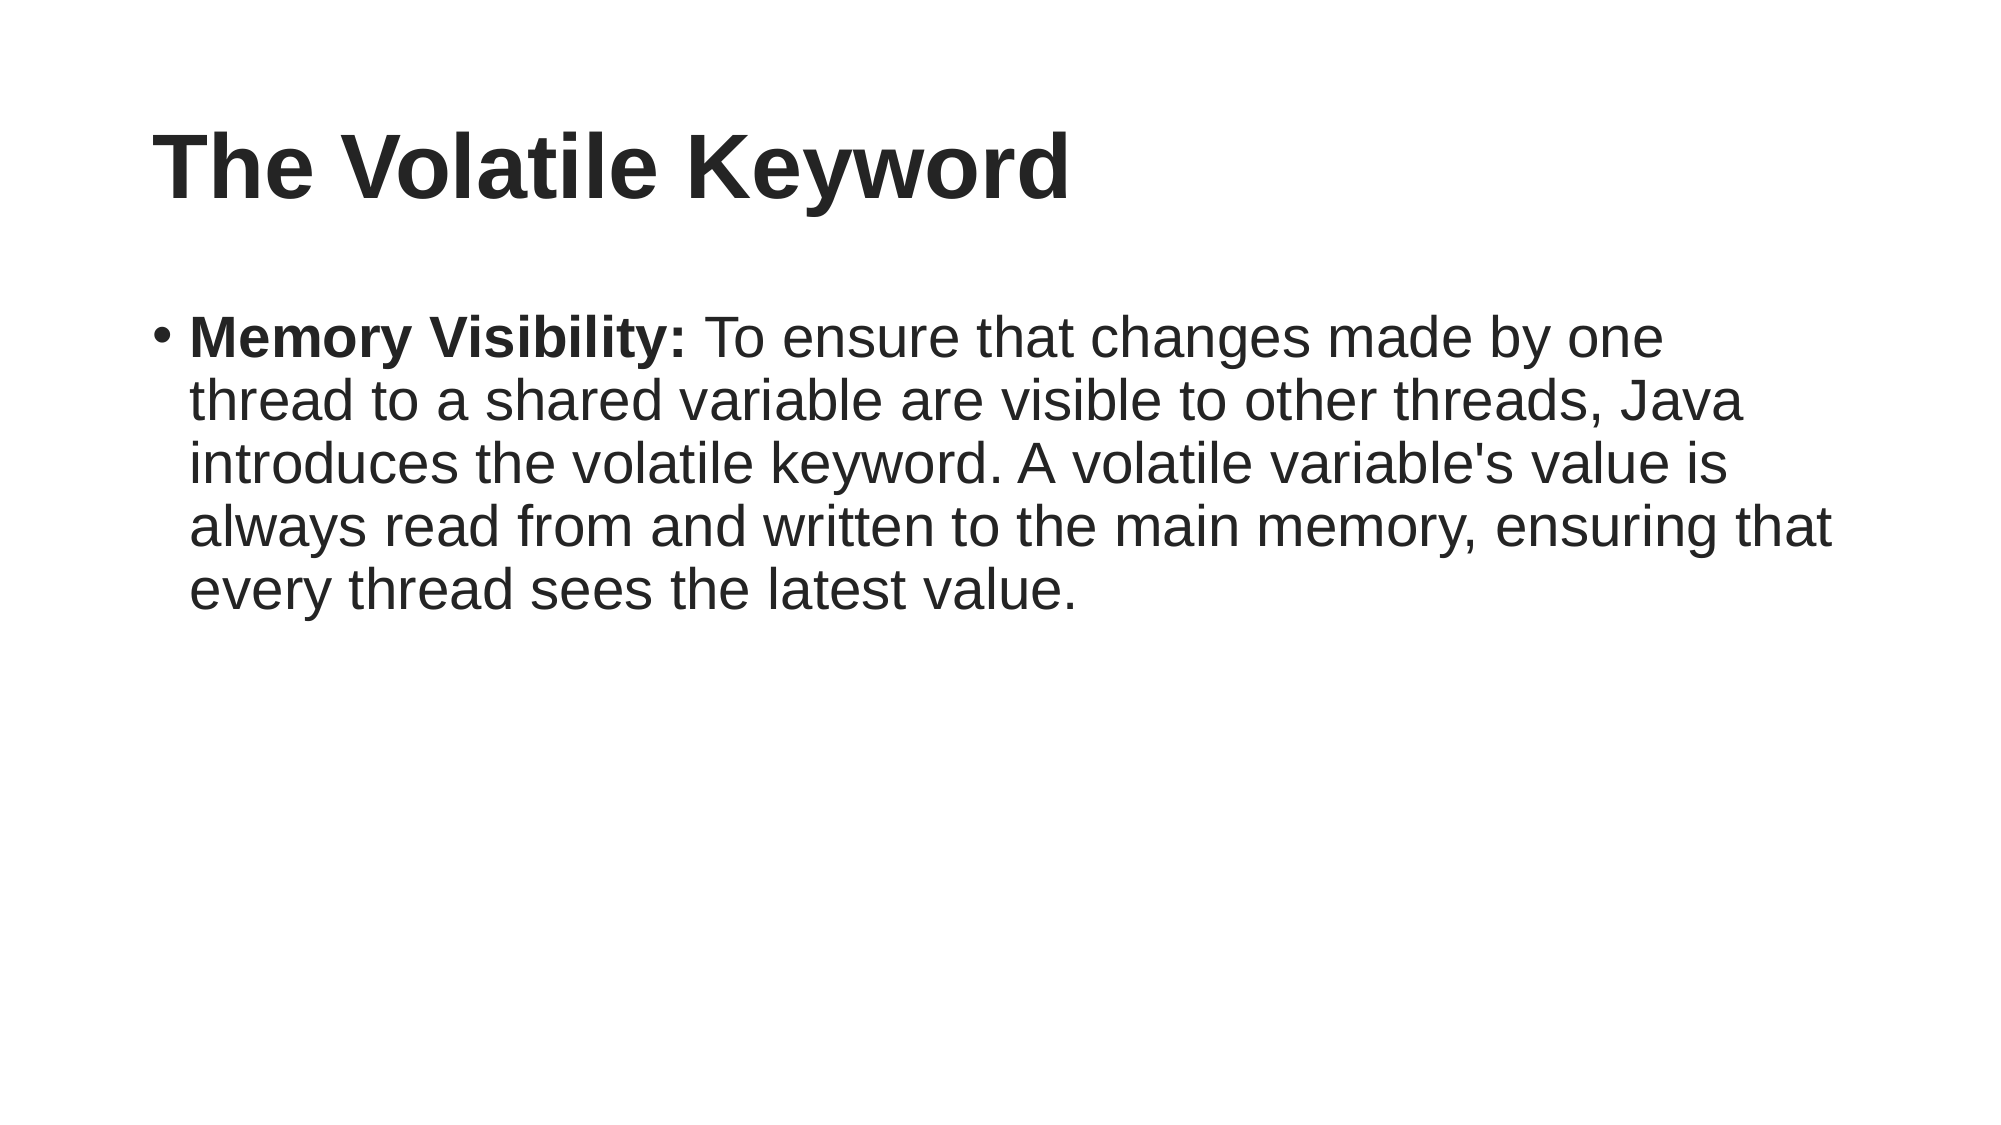

# The Volatile Keyword
Memory Visibility: To ensure that changes made by one thread to a shared variable are visible to other threads, Java introduces the volatile keyword. A volatile variable's value is always read from and written to the main memory, ensuring that every thread sees the latest value.